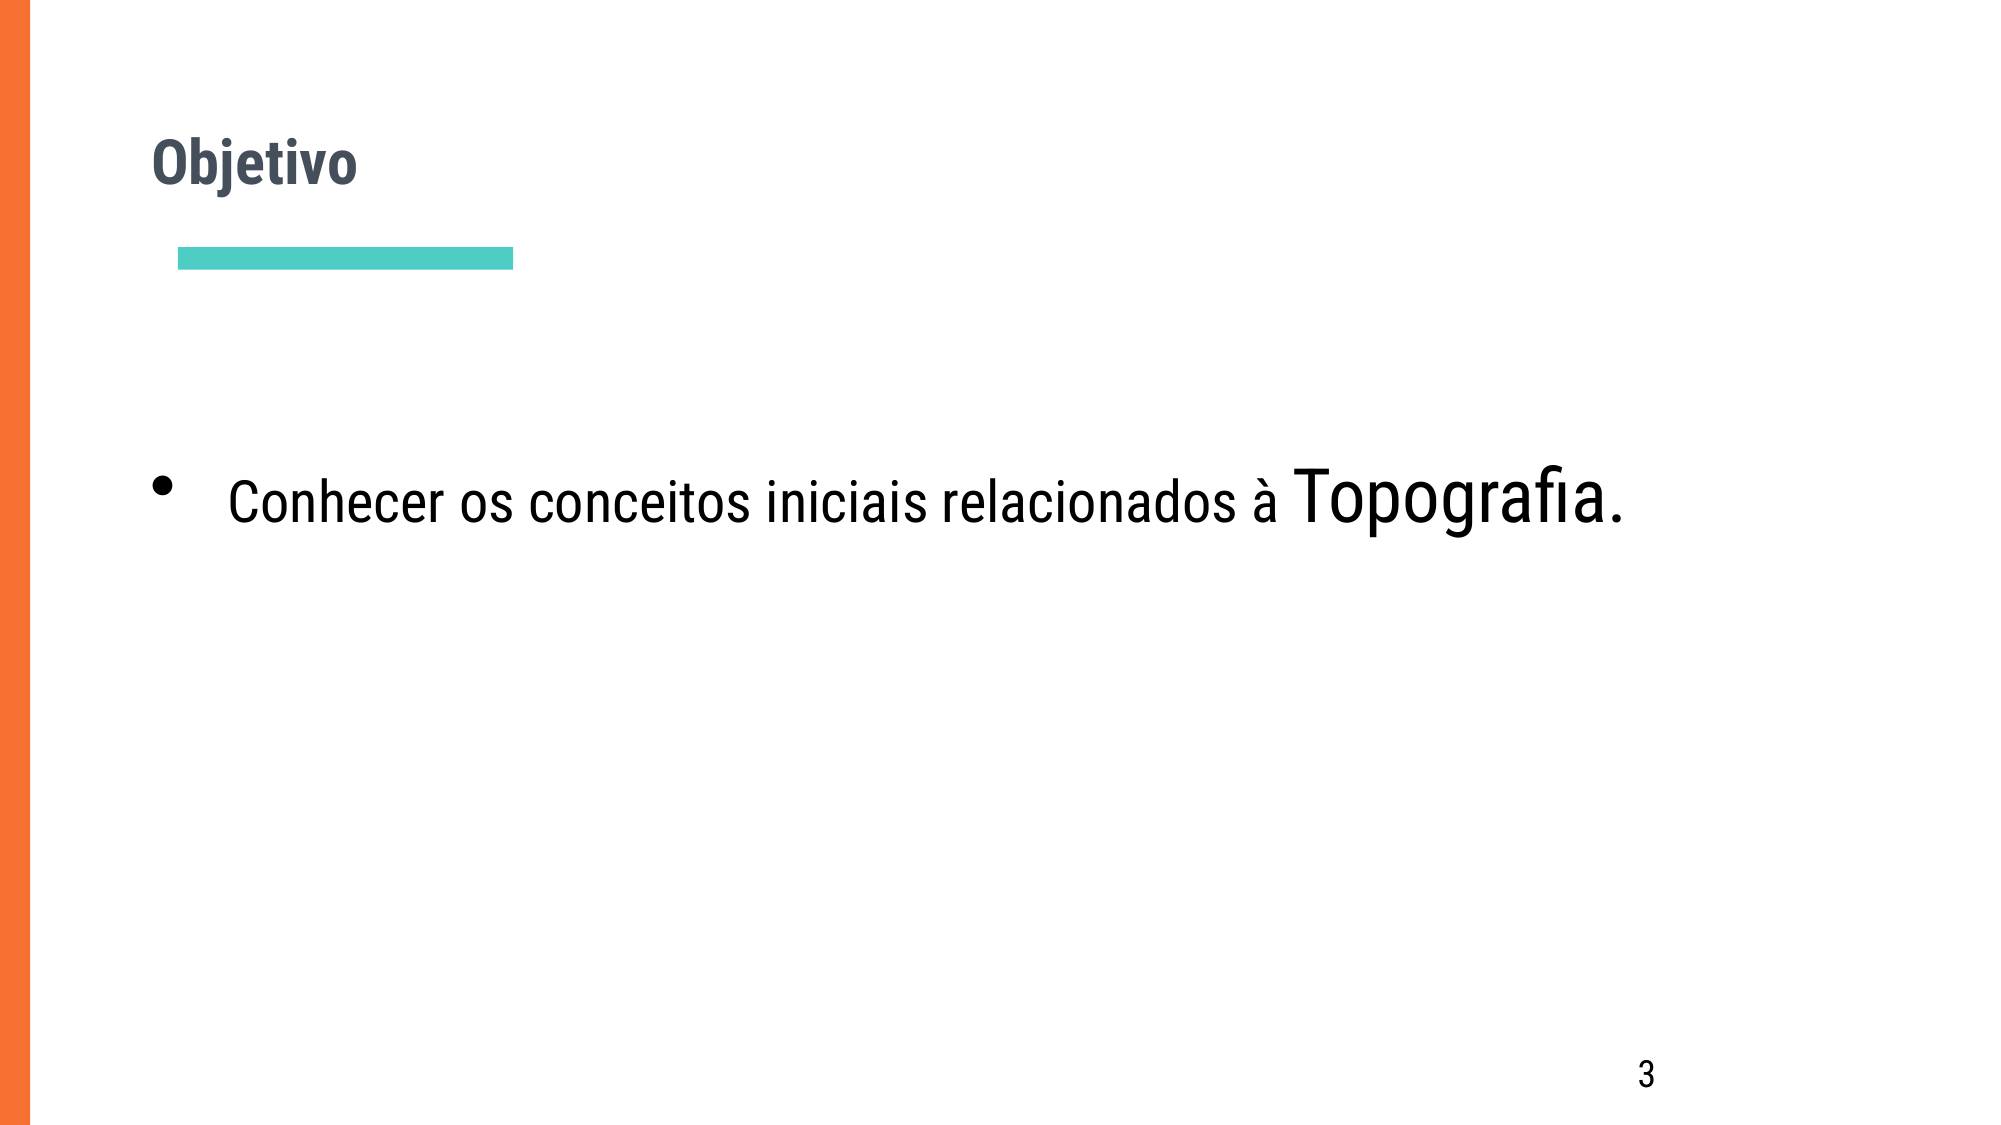

Objetivo
# Conhecer os conceitos iniciais relacionados à Topografia.
3